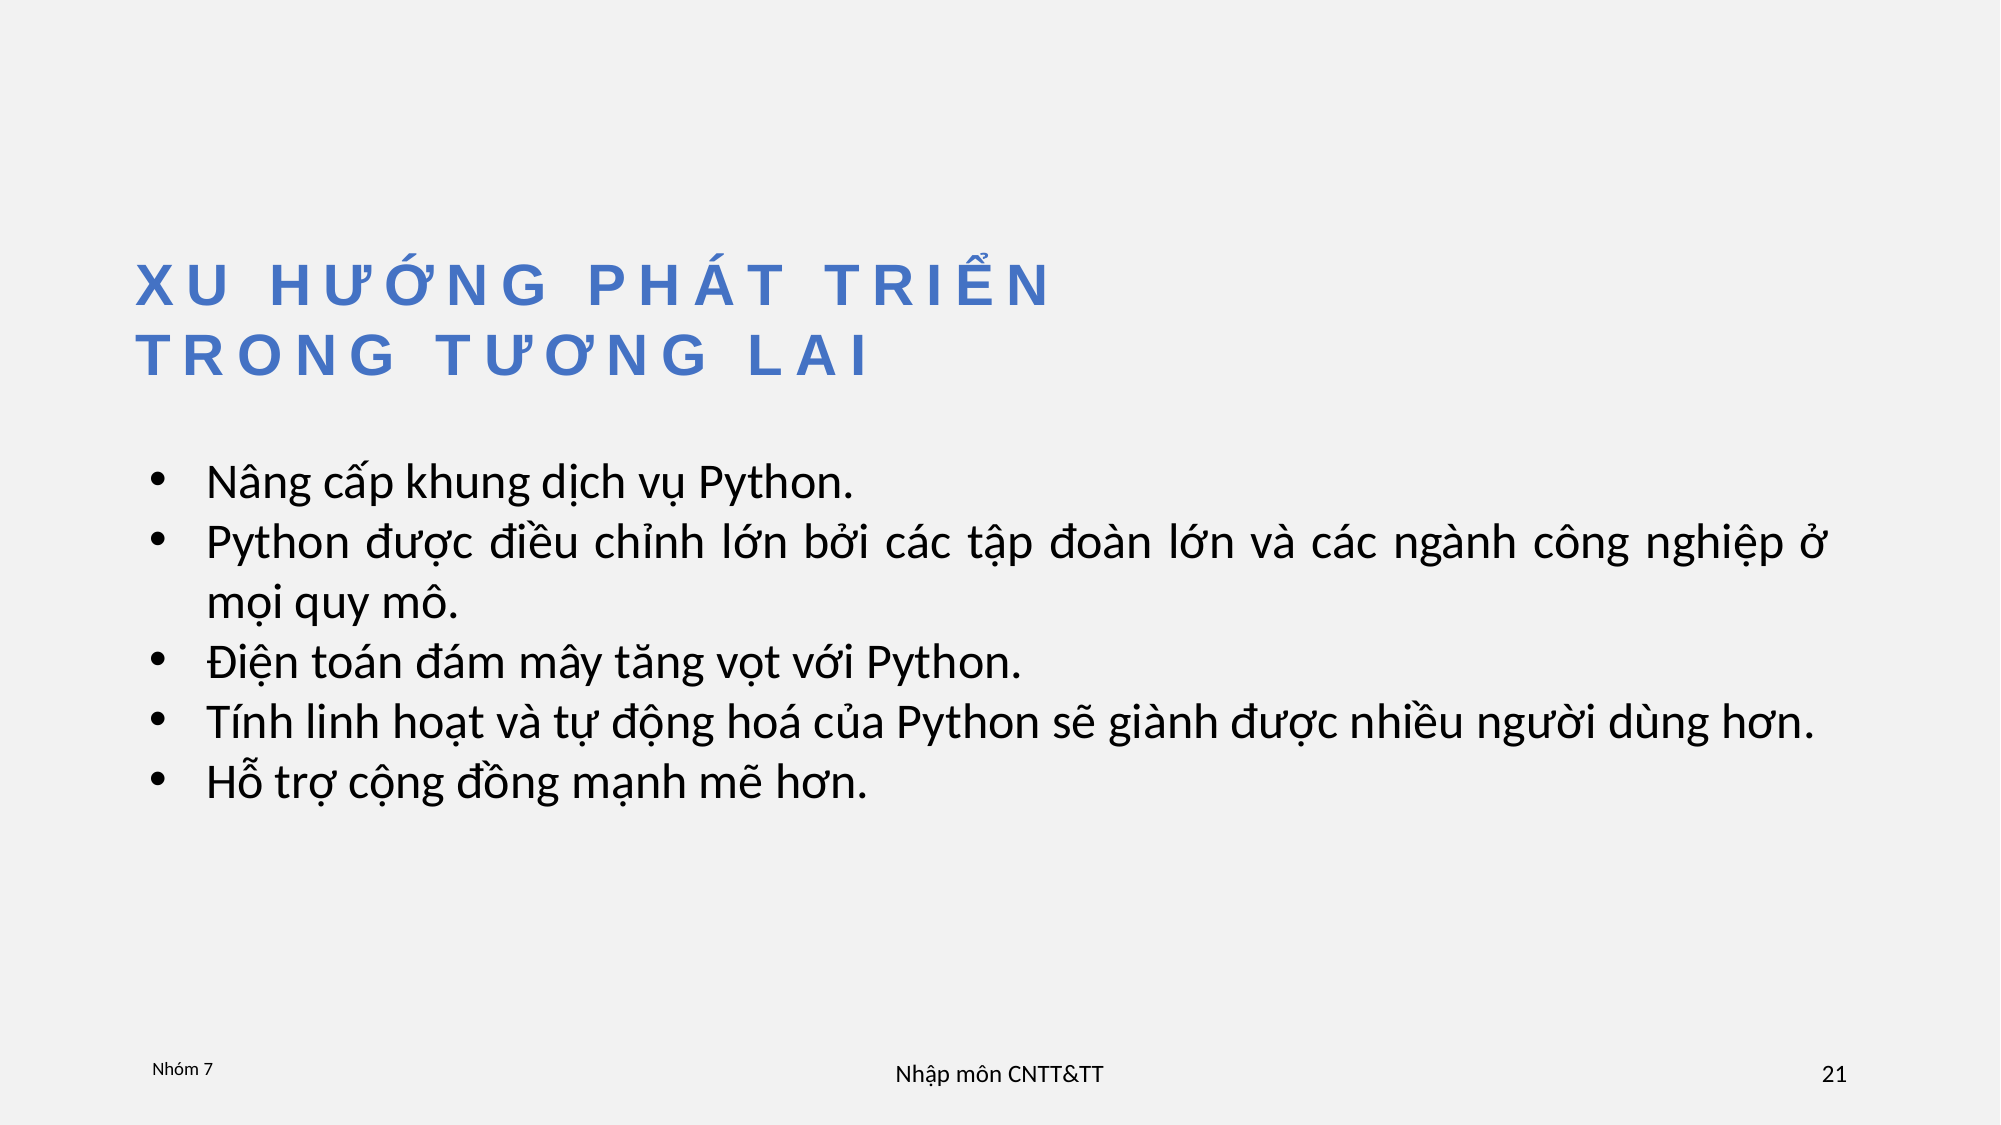

XU HƯỚNG PHÁT TRIỂN TRONG TƯƠNG LAI
Nâng cấp khung dịch vụ Python.
Python được điều chỉnh lớn bởi các tập đoàn lớn và các ngành công nghiệp ở mọi quy mô.
Điện toán đám mây tăng vọt với Python.
Tính linh hoạt và tự động hoá của Python sẽ giành được nhiều người dùng hơn.
Hỗ trợ cộng đồng mạnh mẽ hơn.
Nhóm 7
Nhập môn CNTT&TT
21